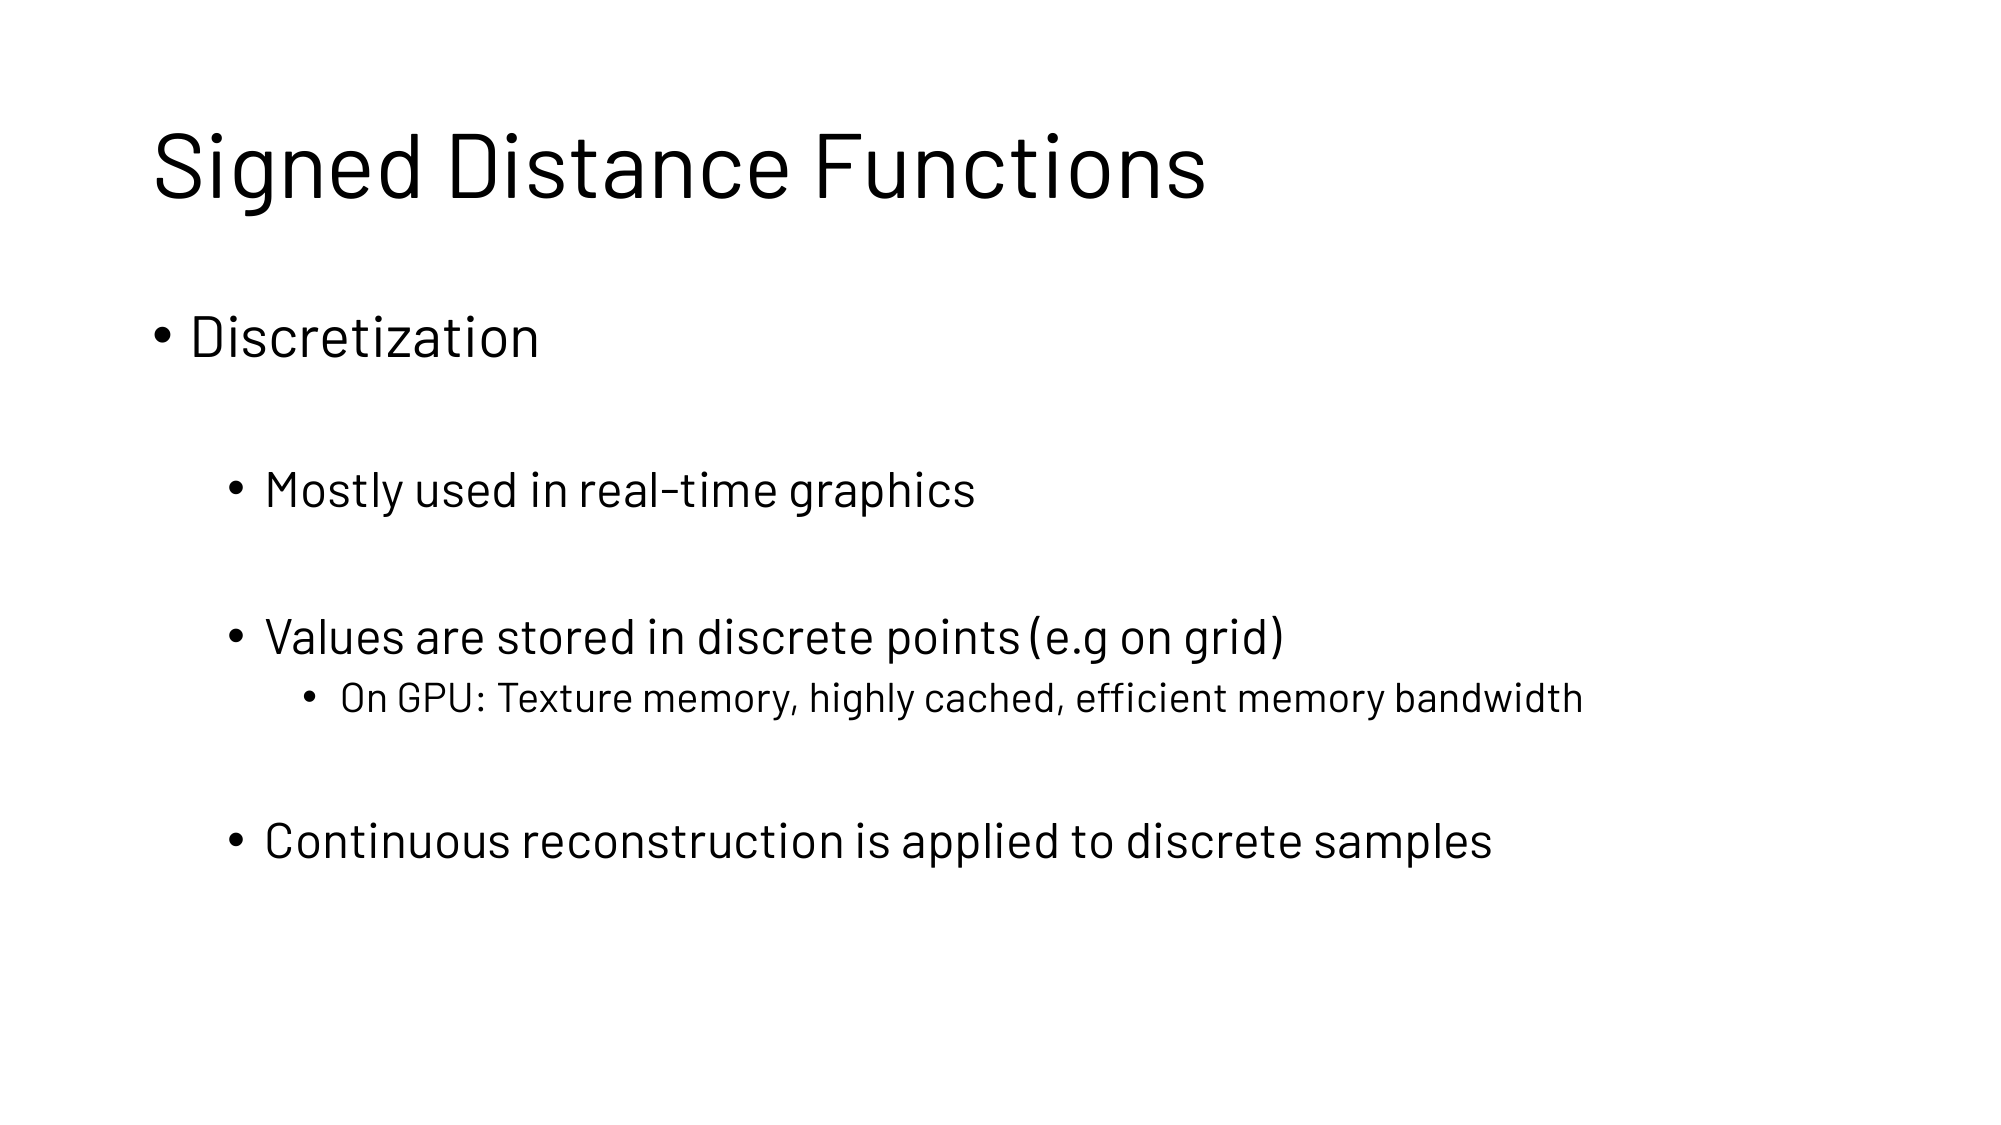

# Signed Distance Functions
Discretization

Mostly used in real-time graphics

Values are stored in discrete points (e.g on grid)
On GPU: Texture memory, highly cached, efficient memory bandwidth

Continuous reconstruction is applied to discrete samples